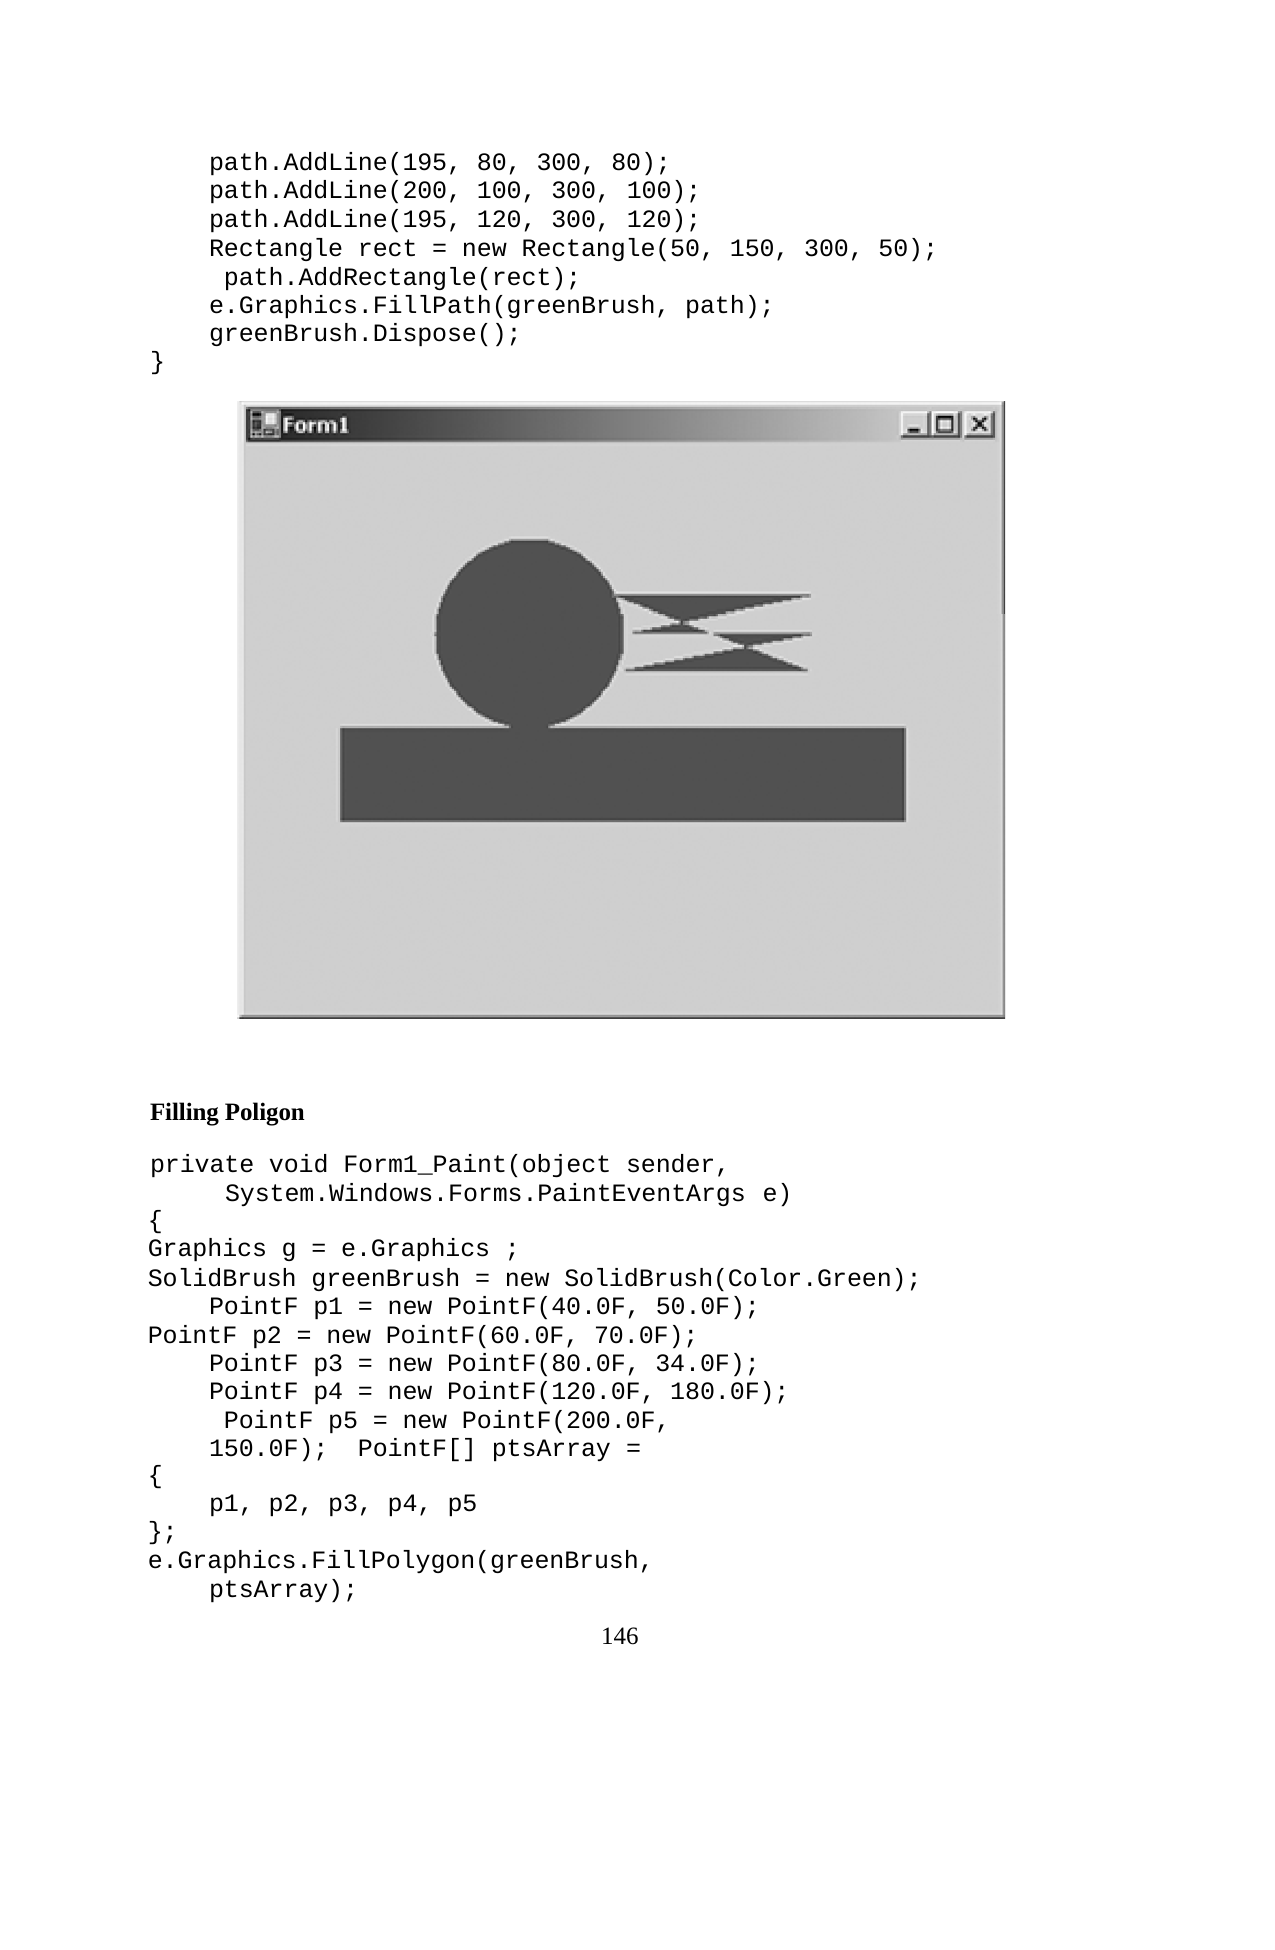

path.AddLine(195, 80, 300, 80);
path.AddLine(200, 100, 300, 100);
path.AddLine(195, 120, 300, 120);
Rectangle rect = new Rectangle(50, 150, 300, 50);  path.AddRectangle(rect);  e.Graphics.FillPath(greenBrush, path);  greenBrush.Dispose();
}

Filling Poligon
private void Form1_Paint(object sender,  System.Windows.Forms.PaintEventArgs e)
{
Graphics g = e.Graphics ;
SolidBrush greenBrush = new SolidBrush(Color.Green);  PointF p1 = new PointF(40.0F, 50.0F);
PointF p2 = new PointF(60.0F, 70.0F);  PointF p3 = new PointF(80.0F, 34.0F);  PointF p4 = new PointF(120.0F, 180.0F);  PointF p5 = new PointF(200.0F, 150.0F);  PointF[] ptsArray =
{
p1, p2, p3, p4, p5
};
e.Graphics.FillPolygon(greenBrush, ptsArray);
146